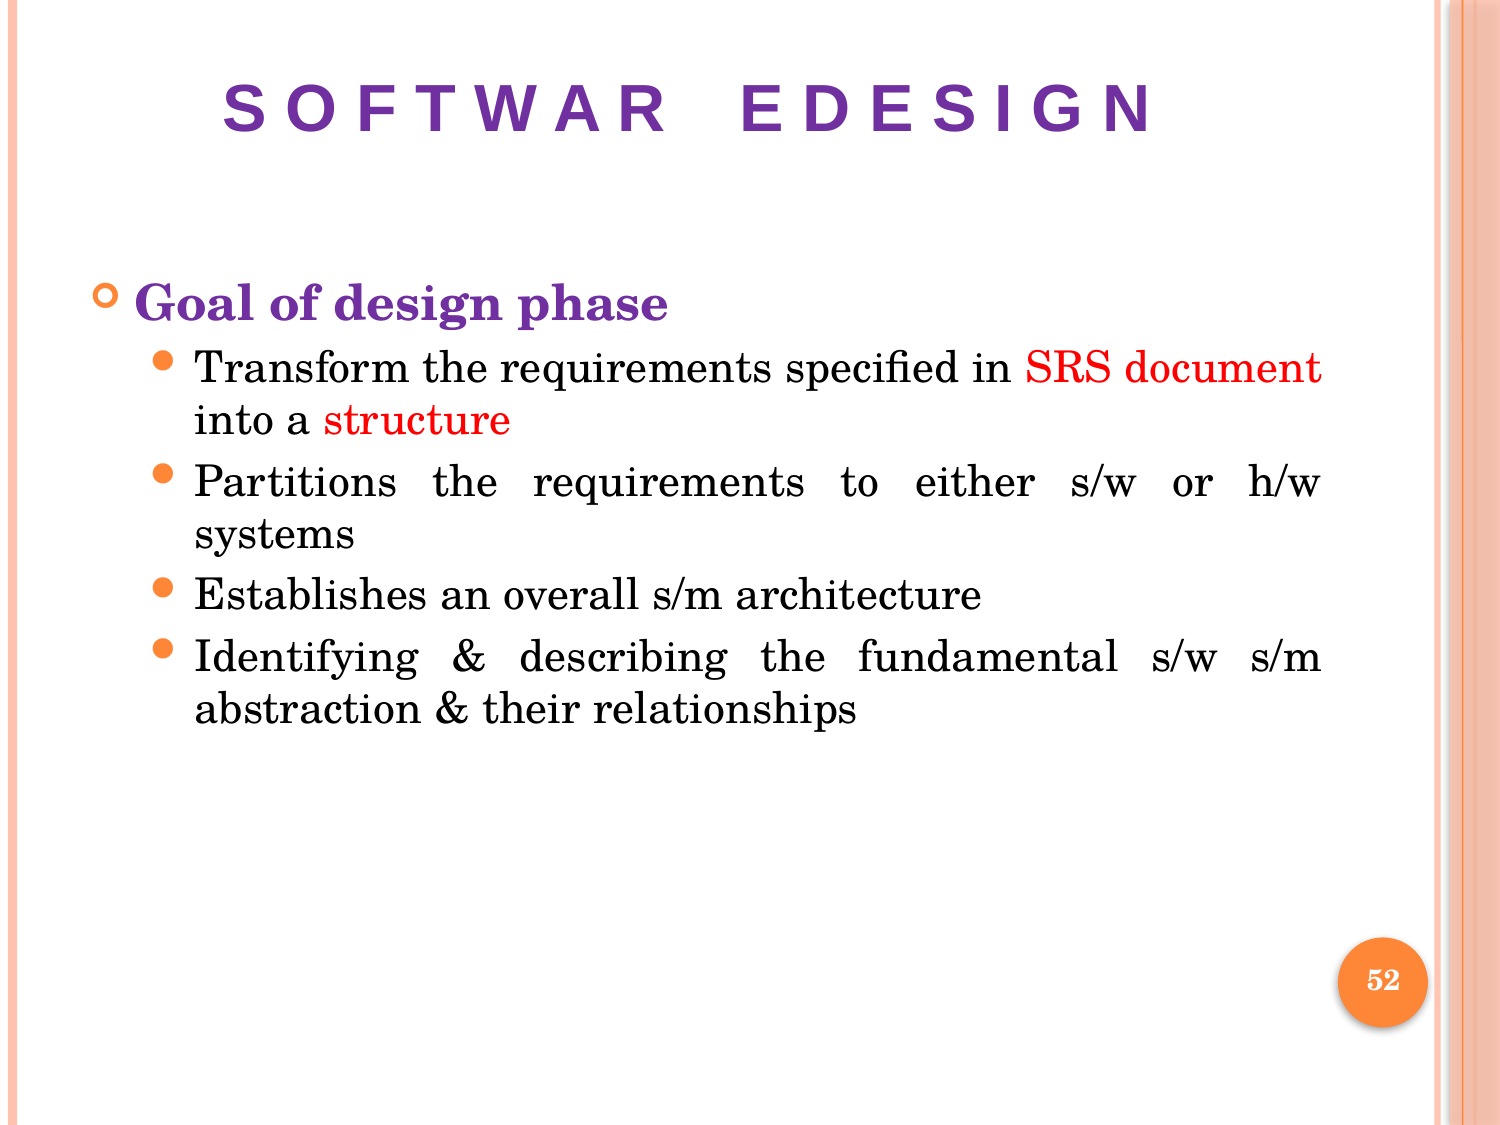

# S O F T W A R    E D E S I G N
Goal of design phase
Transform the requirements specified in SRS document into a structure
Partitions the requirements to either s/w or h/w systems
Establishes an overall s/m architecture
Identifying & describing the fundamental s/w s/m abstraction & their relationships

52